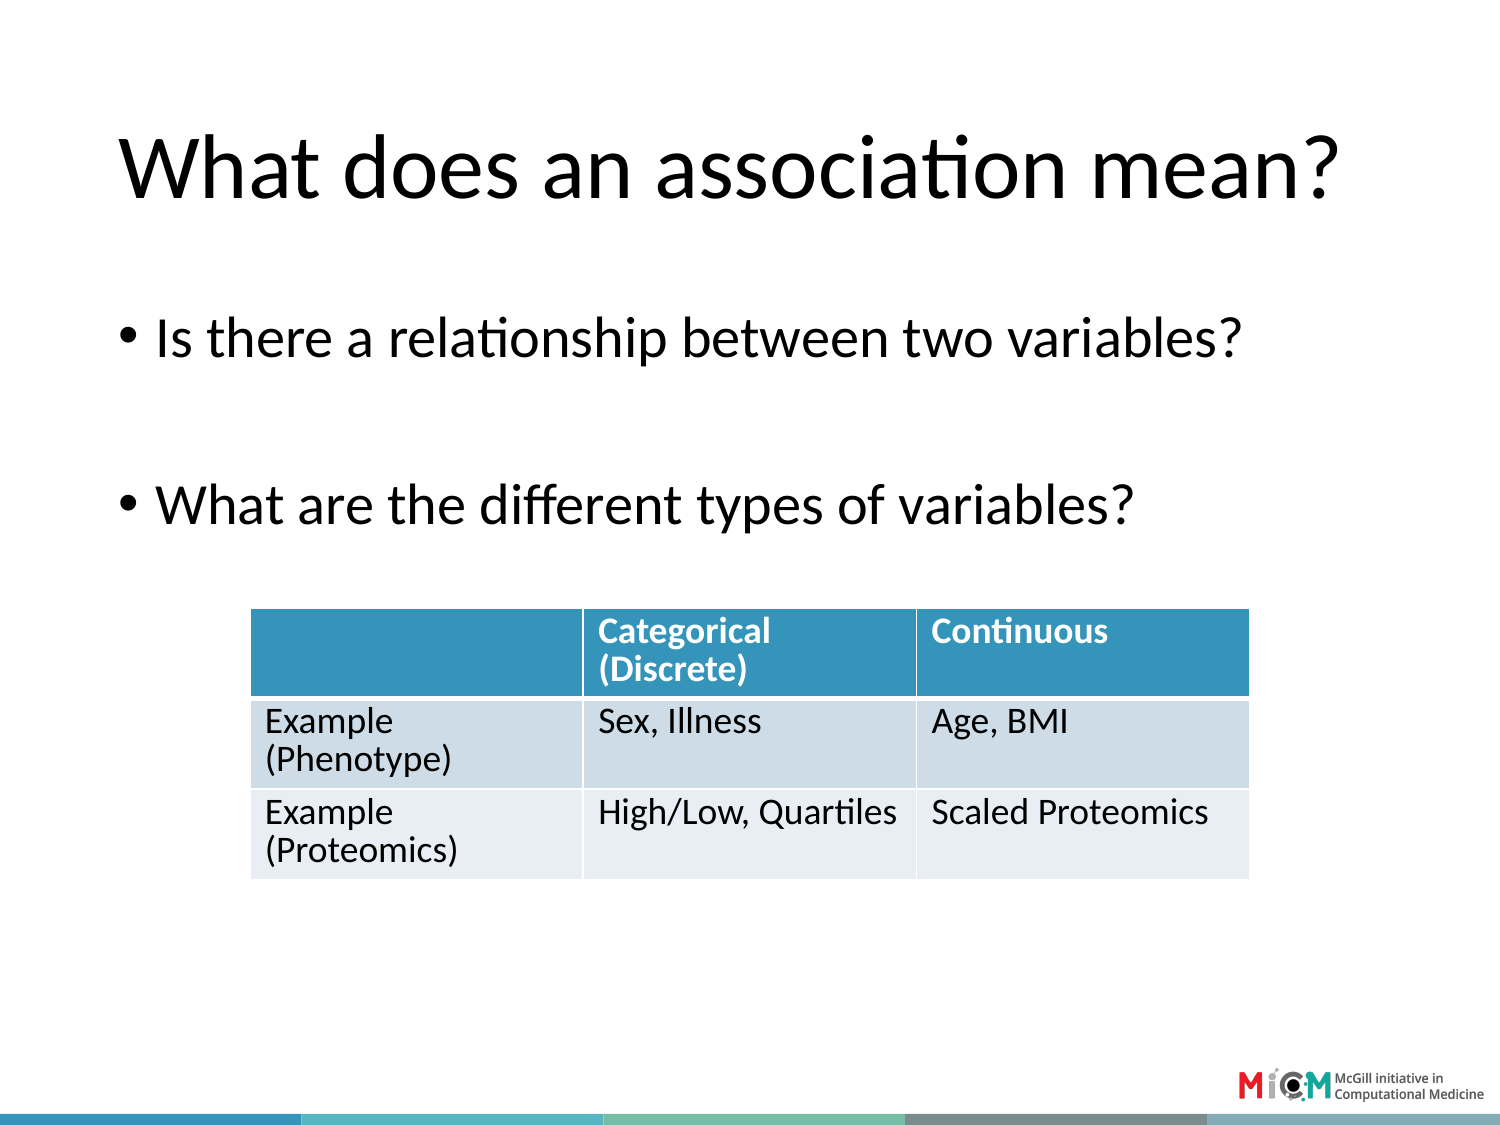

# What does an association mean?
Is there a relationship between two variables?

What are the different types of variables?
|  | Categorical (Discrete) | Continuous |
| --- | --- | --- |
| Example (Phenotype) | Sex, Illness | Age, BMI |
| Example (Proteomics) | High/Low, Quartiles | Scaled Proteomics |